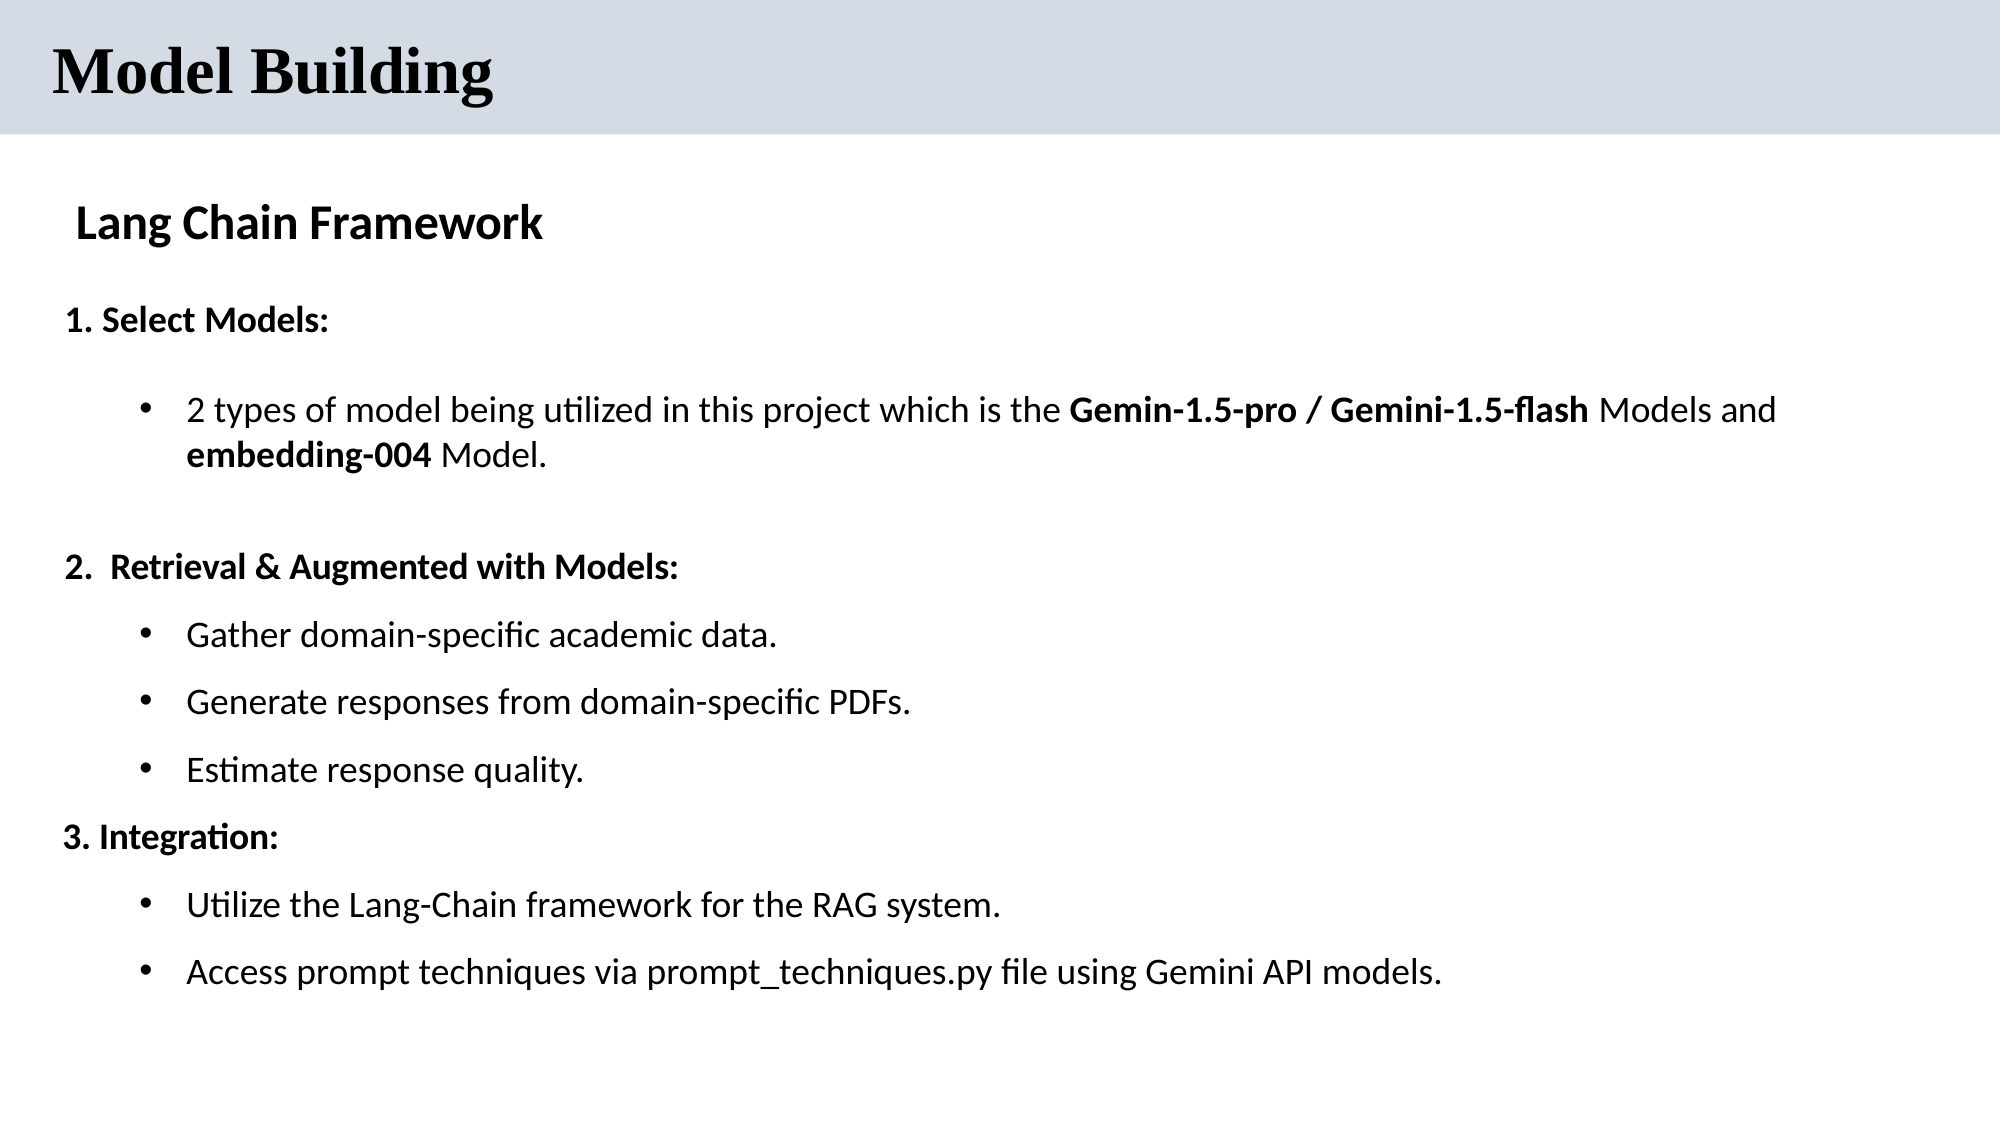

# Model Building
 Lang Chain Framework
Select Models:
2 types of model being utilized in this project which is the Gemin-1.5-pro / Gemini-1.5-flash Models and
embedding-004 Model.
 Retrieval & Augmented with Models:
Gather domain-specific academic data.
Generate responses from domain-specific PDFs.
Estimate response quality.
3. Integration:
Utilize the Lang-Chain framework for the RAG system.
Access prompt techniques via prompt_techniques.py file using Gemini API models.